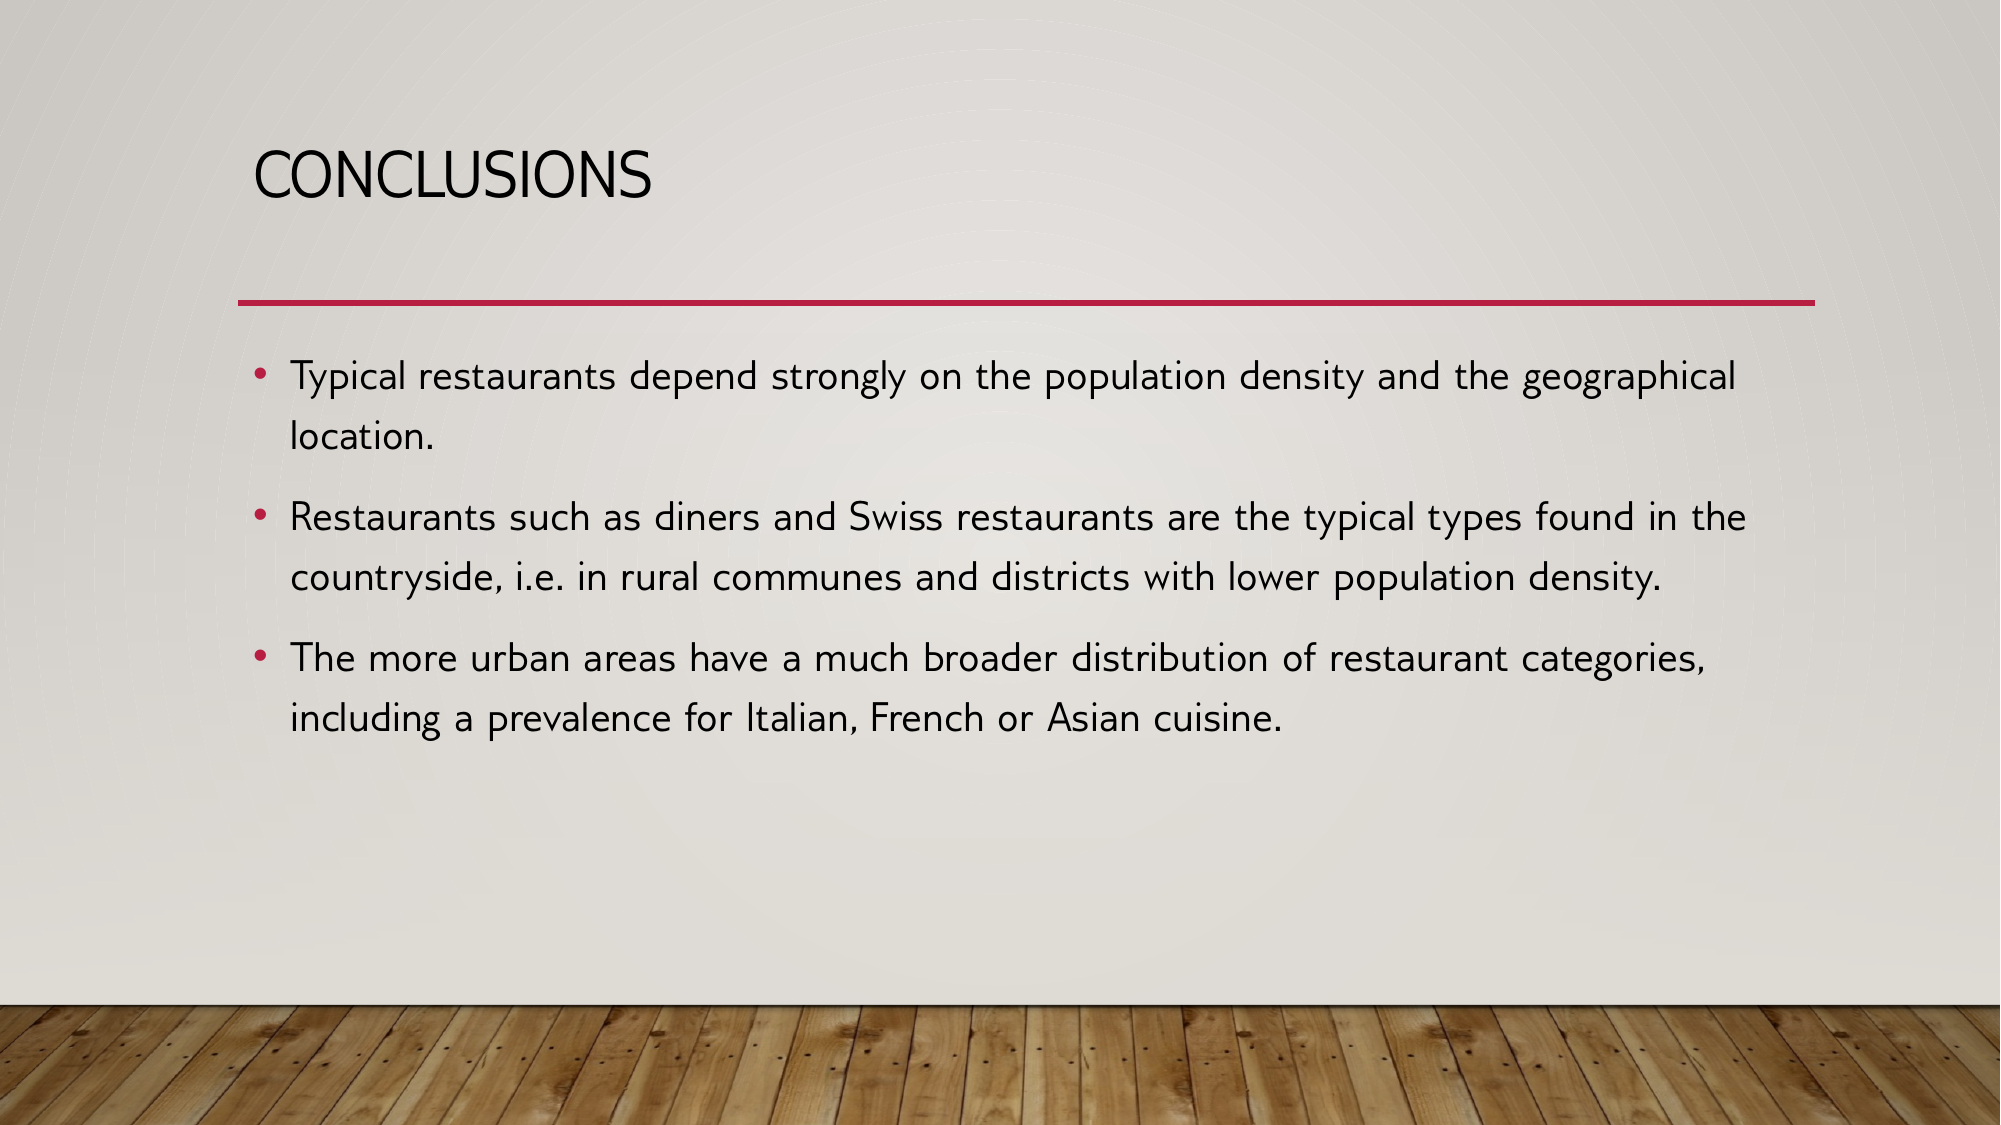

# Conclusions
Typical restaurants depend strongly on the population density and the geographical location.
Restaurants such as diners and Swiss restaurants are the typical types found in the countryside, i.e. in rural communes and districts with lower population density.
The more urban areas have a much broader distribution of restaurant categories, including a prevalence for Italian, French or Asian cuisine.